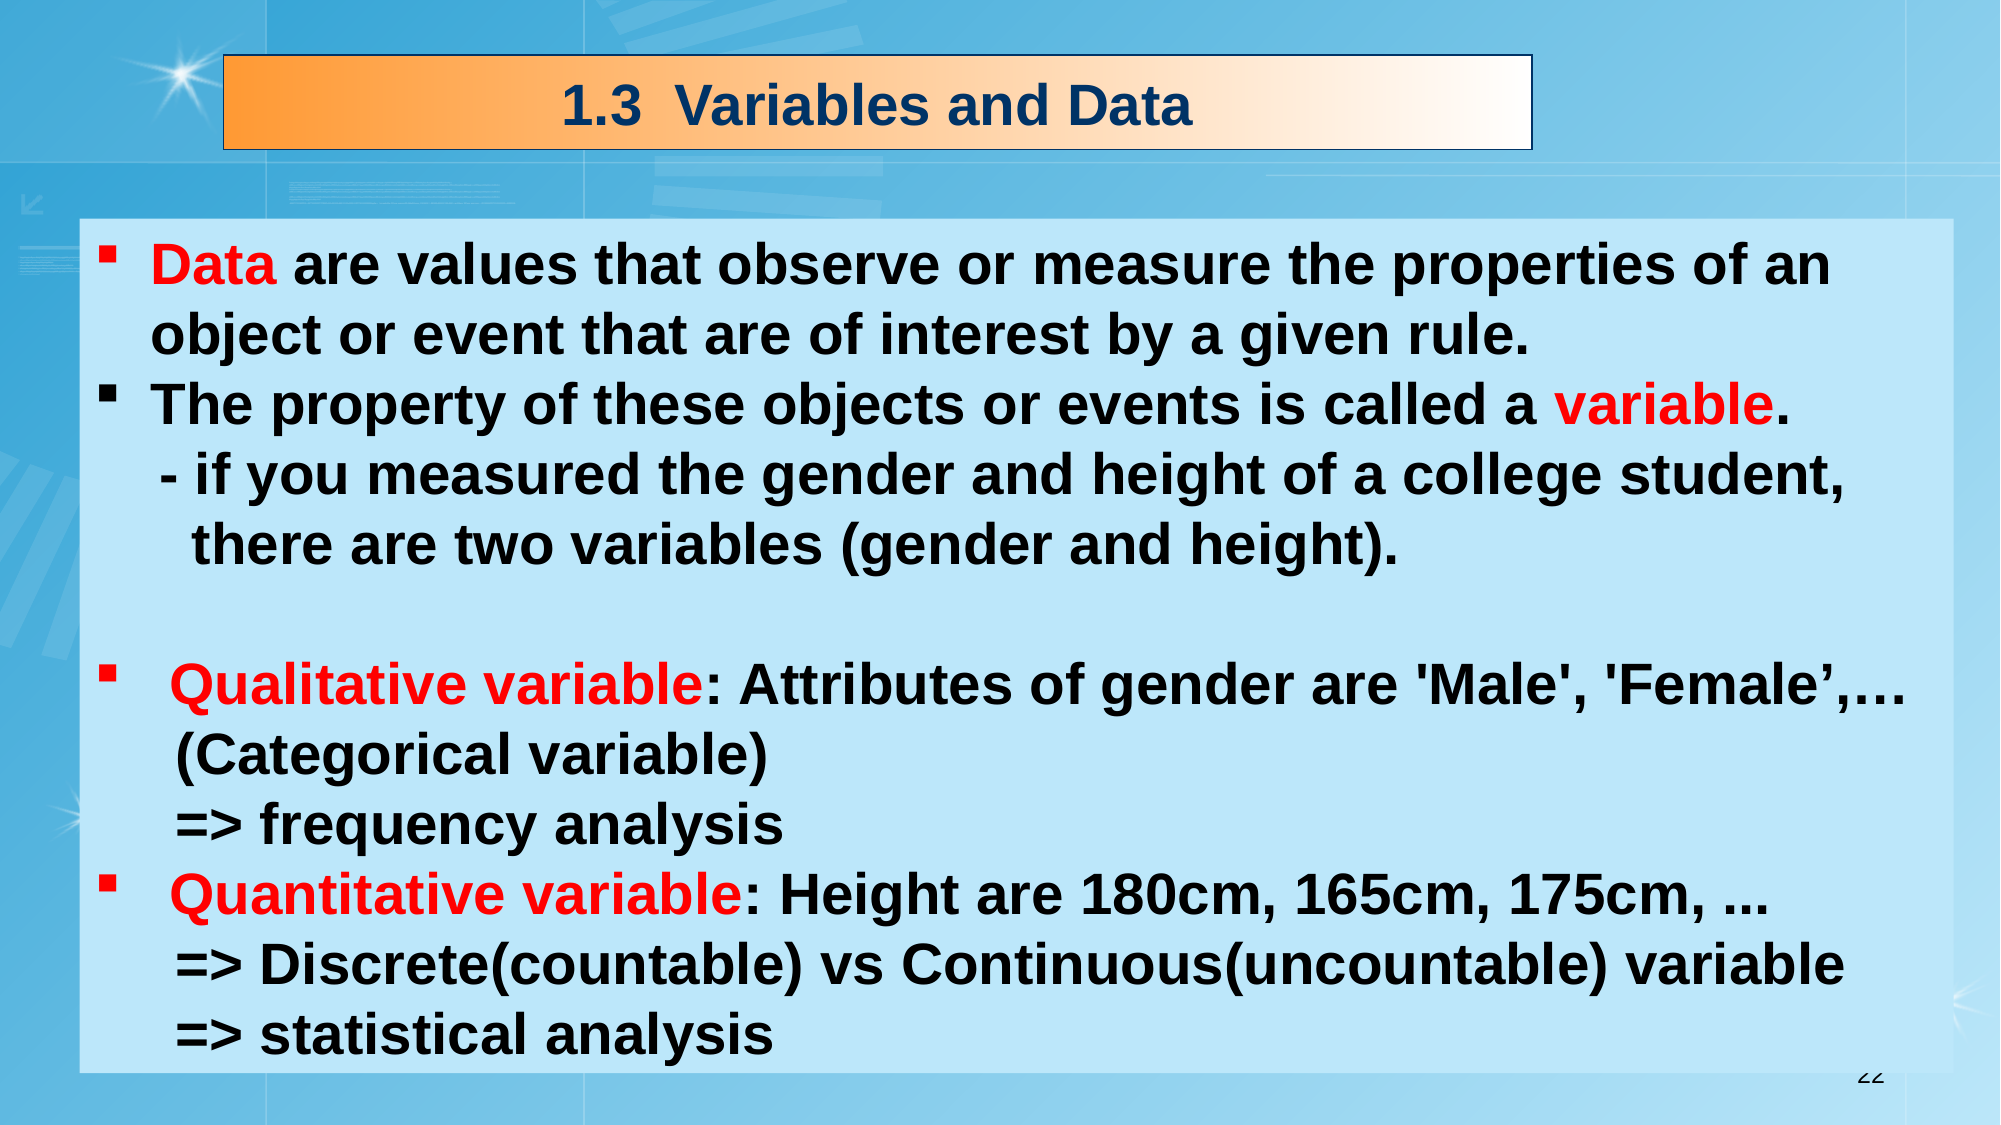

1.3  Variables and Data
Data are values that observe or measure the properties of an object or event that are of interest by a given rule.
The property of these objects or events is called a variable.
    - if you measured the gender and height of a college student,
      there are two variables (gender and height).

Qualitative variable: Attributes of gender are 'Male', 'Female’,…
     (Categorical variable)
     => frequency analysis
Quantitative variable: Height are 180cm, 165cm, 175cm, ...
     => Discrete(countable) vs Continuous(uncountable) variable
     => statistical analysis
22